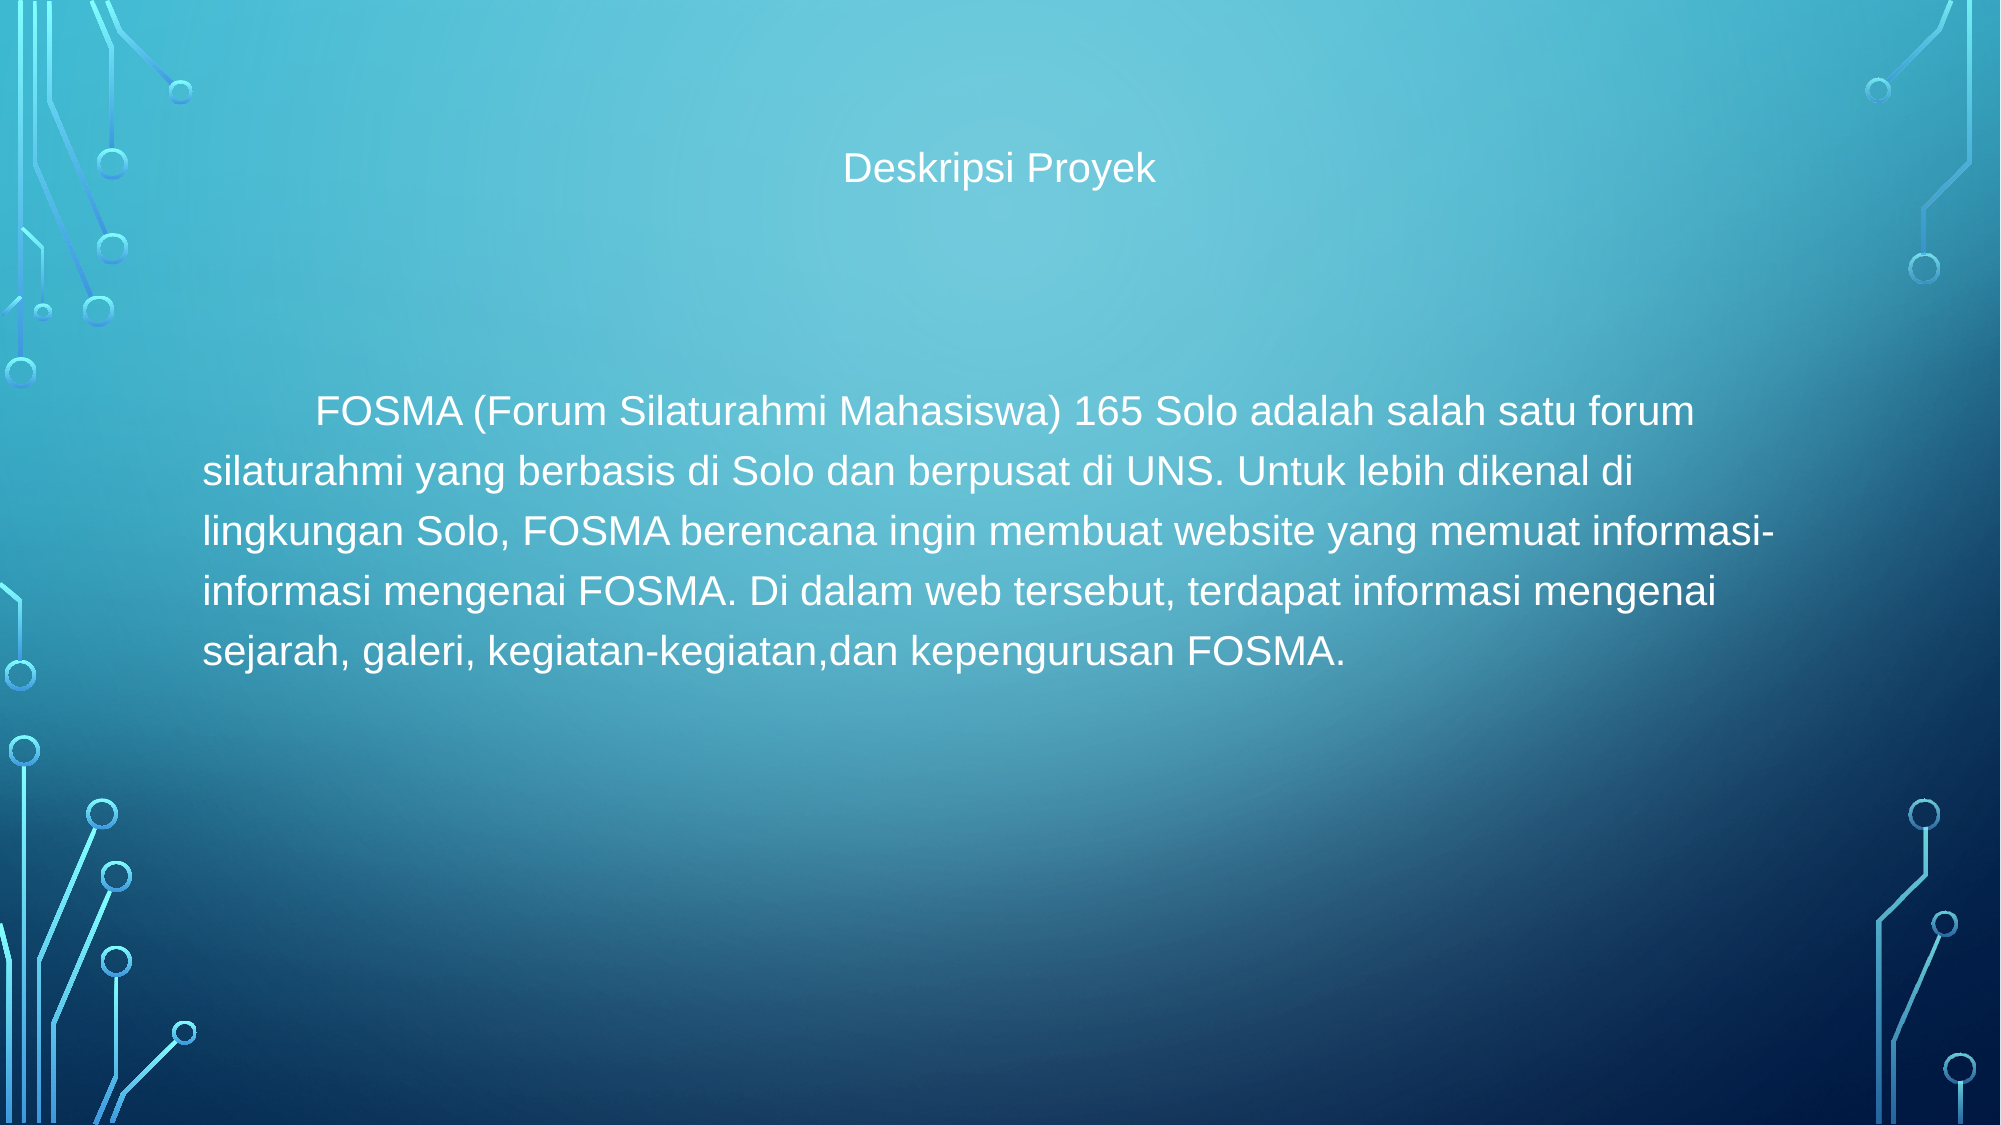

Deskripsi Proyek

FOSMA (Forum Silaturahmi Mahasiswa) 165 Solo adalah salah satu forum silaturahmi yang berbasis di Solo dan berpusat di UNS. Untuk lebih dikenal di lingkungan Solo, FOSMA berencana ingin membuat website yang memuat informasi-informasi mengenai FOSMA. Di dalam web tersebut, terdapat informasi mengenai sejarah, galeri, kegiatan-kegiatan,dan kepengurusan FOSMA.